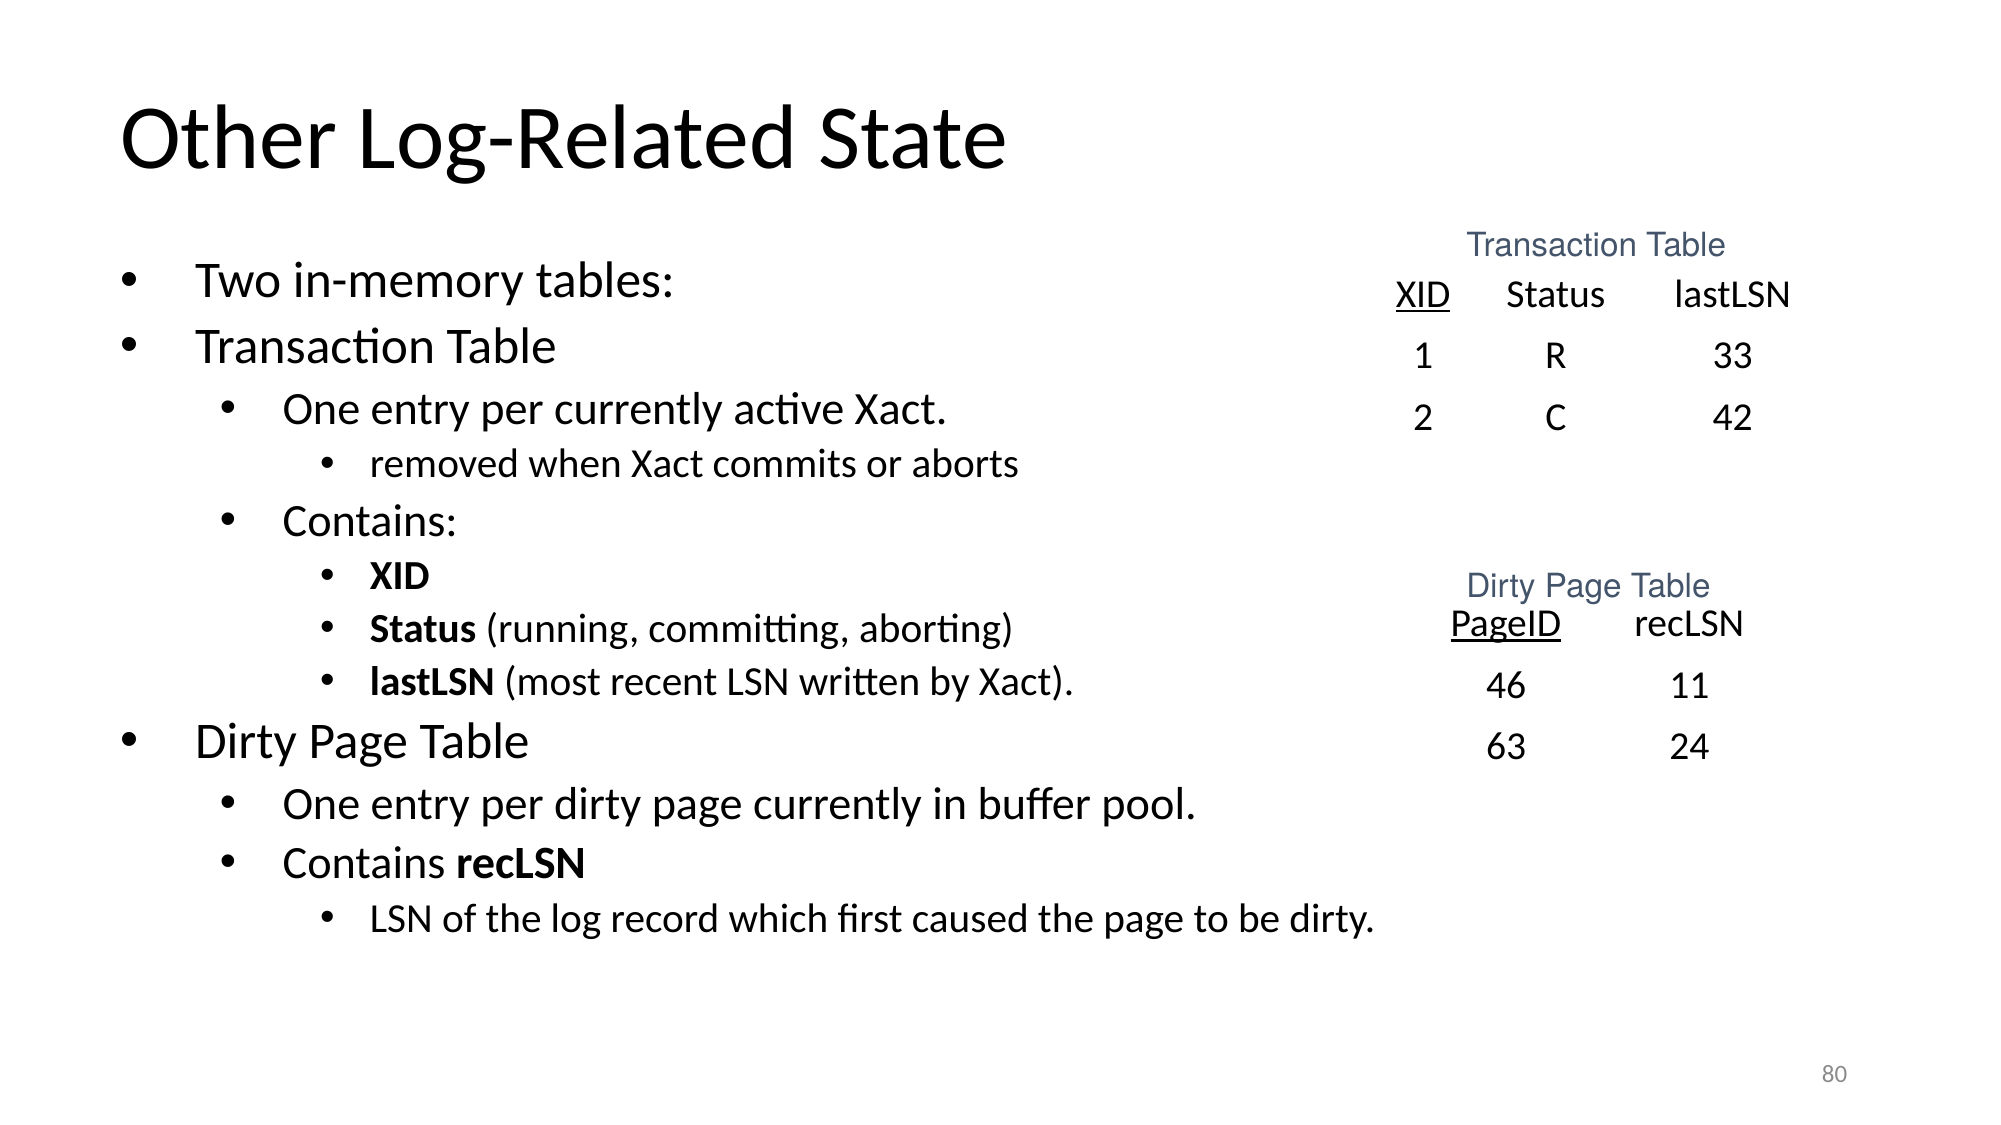

# Other Log-Related State
Transaction Table
Two in-memory tables:
Transaction Table
One entry per currently active Xact.
removed when Xact commits or aborts
Contains:
XID
Status (running, committing, aborting)
lastLSN (most recent LSN written by Xact).
Dirty Page Table
One entry per dirty page currently in buffer pool.
Contains recLSN
LSN of the log record which first caused the page to be dirty.
| XID | Status | lastLSN |
| --- | --- | --- |
| 1 | R | 33 |
| 2 | C | 42 |
Dirty Page Table
| PageID | recLSN |
| --- | --- |
| 46 | 11 |
| 63 | 24 |
80